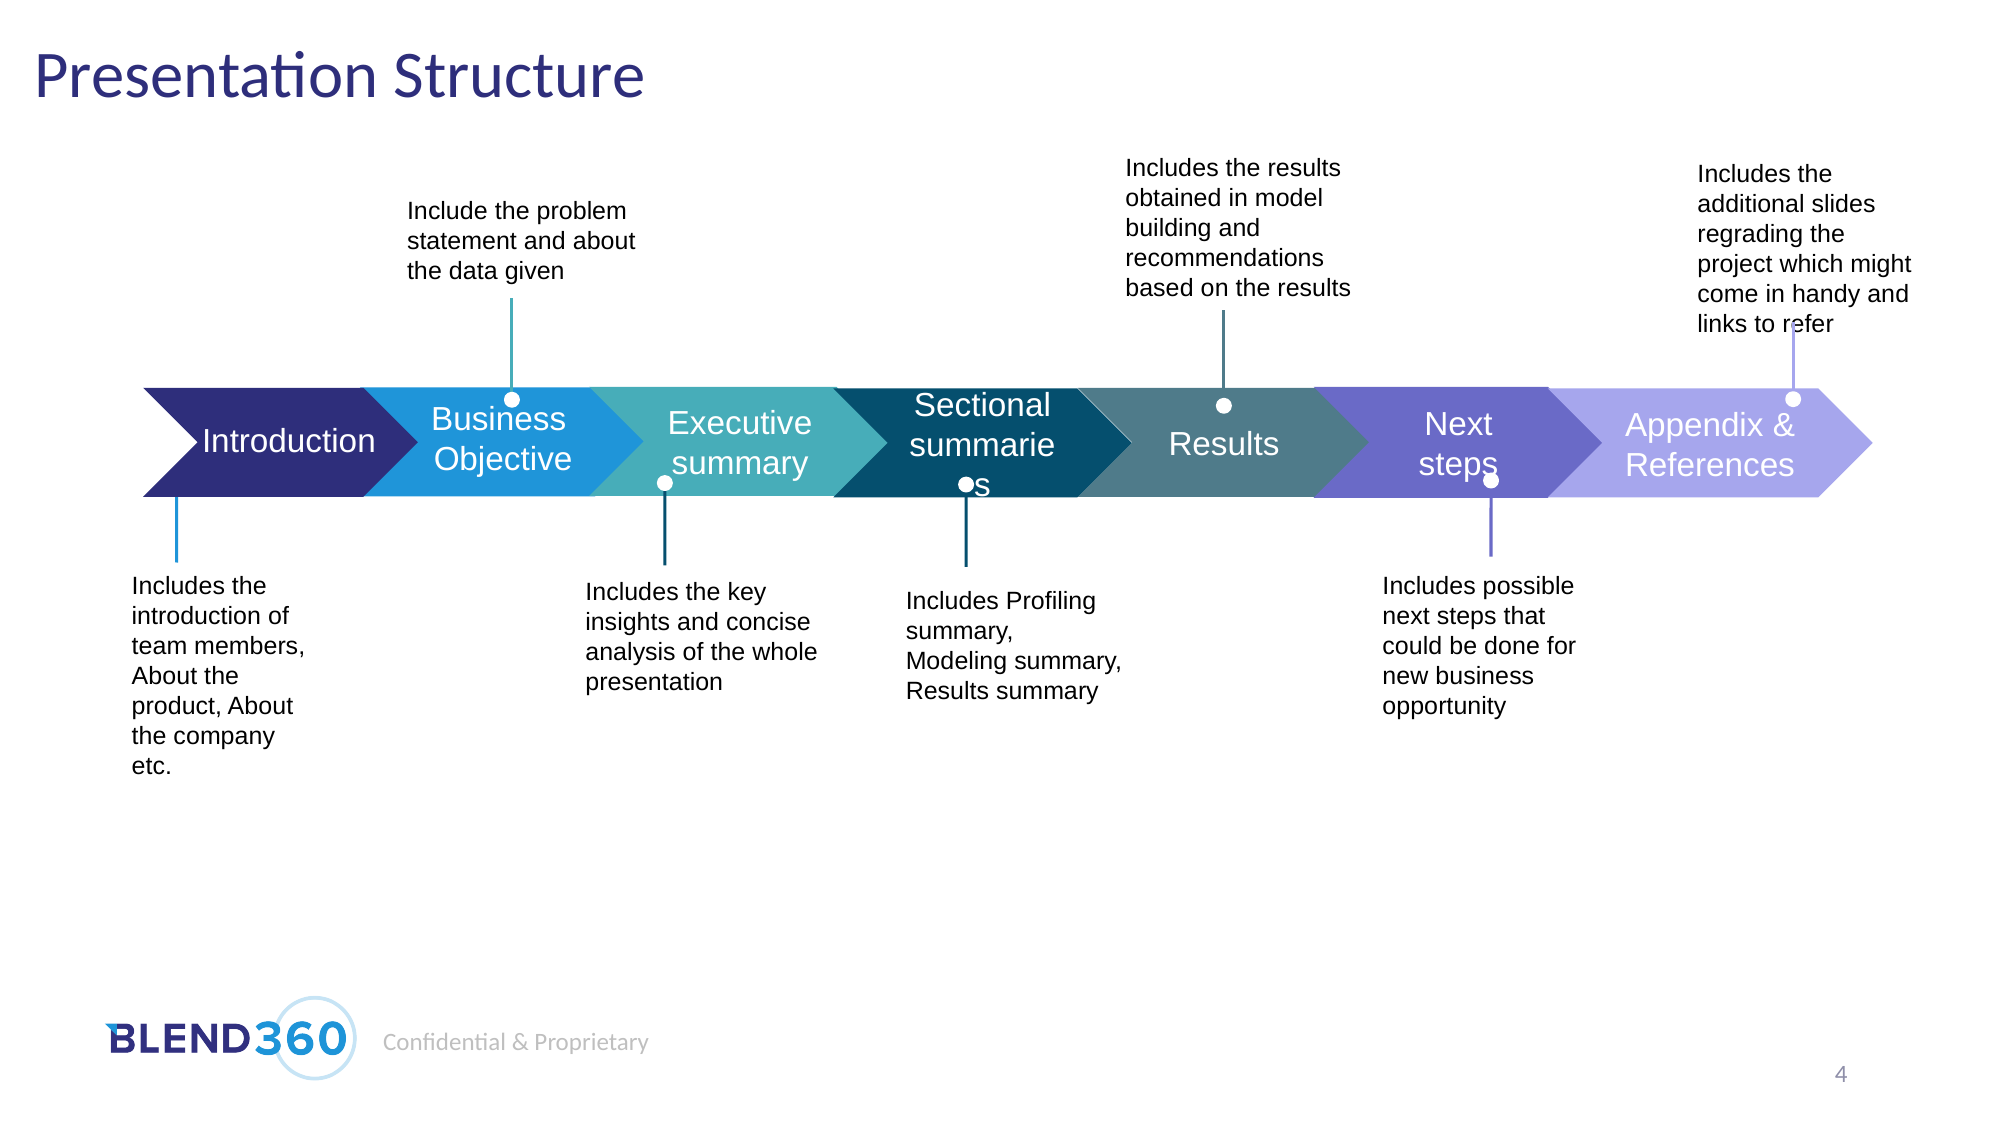

# Presentation Structure
Includes the results obtained in model building and recommendations based on the results
Includes the additional slides regrading the project which might come in handy and links to refer
Include the problem statement and about the data given

Executive summary
Next steps

Introduction
Results
Sectional summaries
Appendix & References
Business
Objective

Includes the introduction of team members,
About the product, About the company etc.

Includes possible next steps that could be done for new business opportunity
Includes the key insights and concise analysis of the whole presentation
Includes Profiling summary,
Modeling summary,
Results summary
4